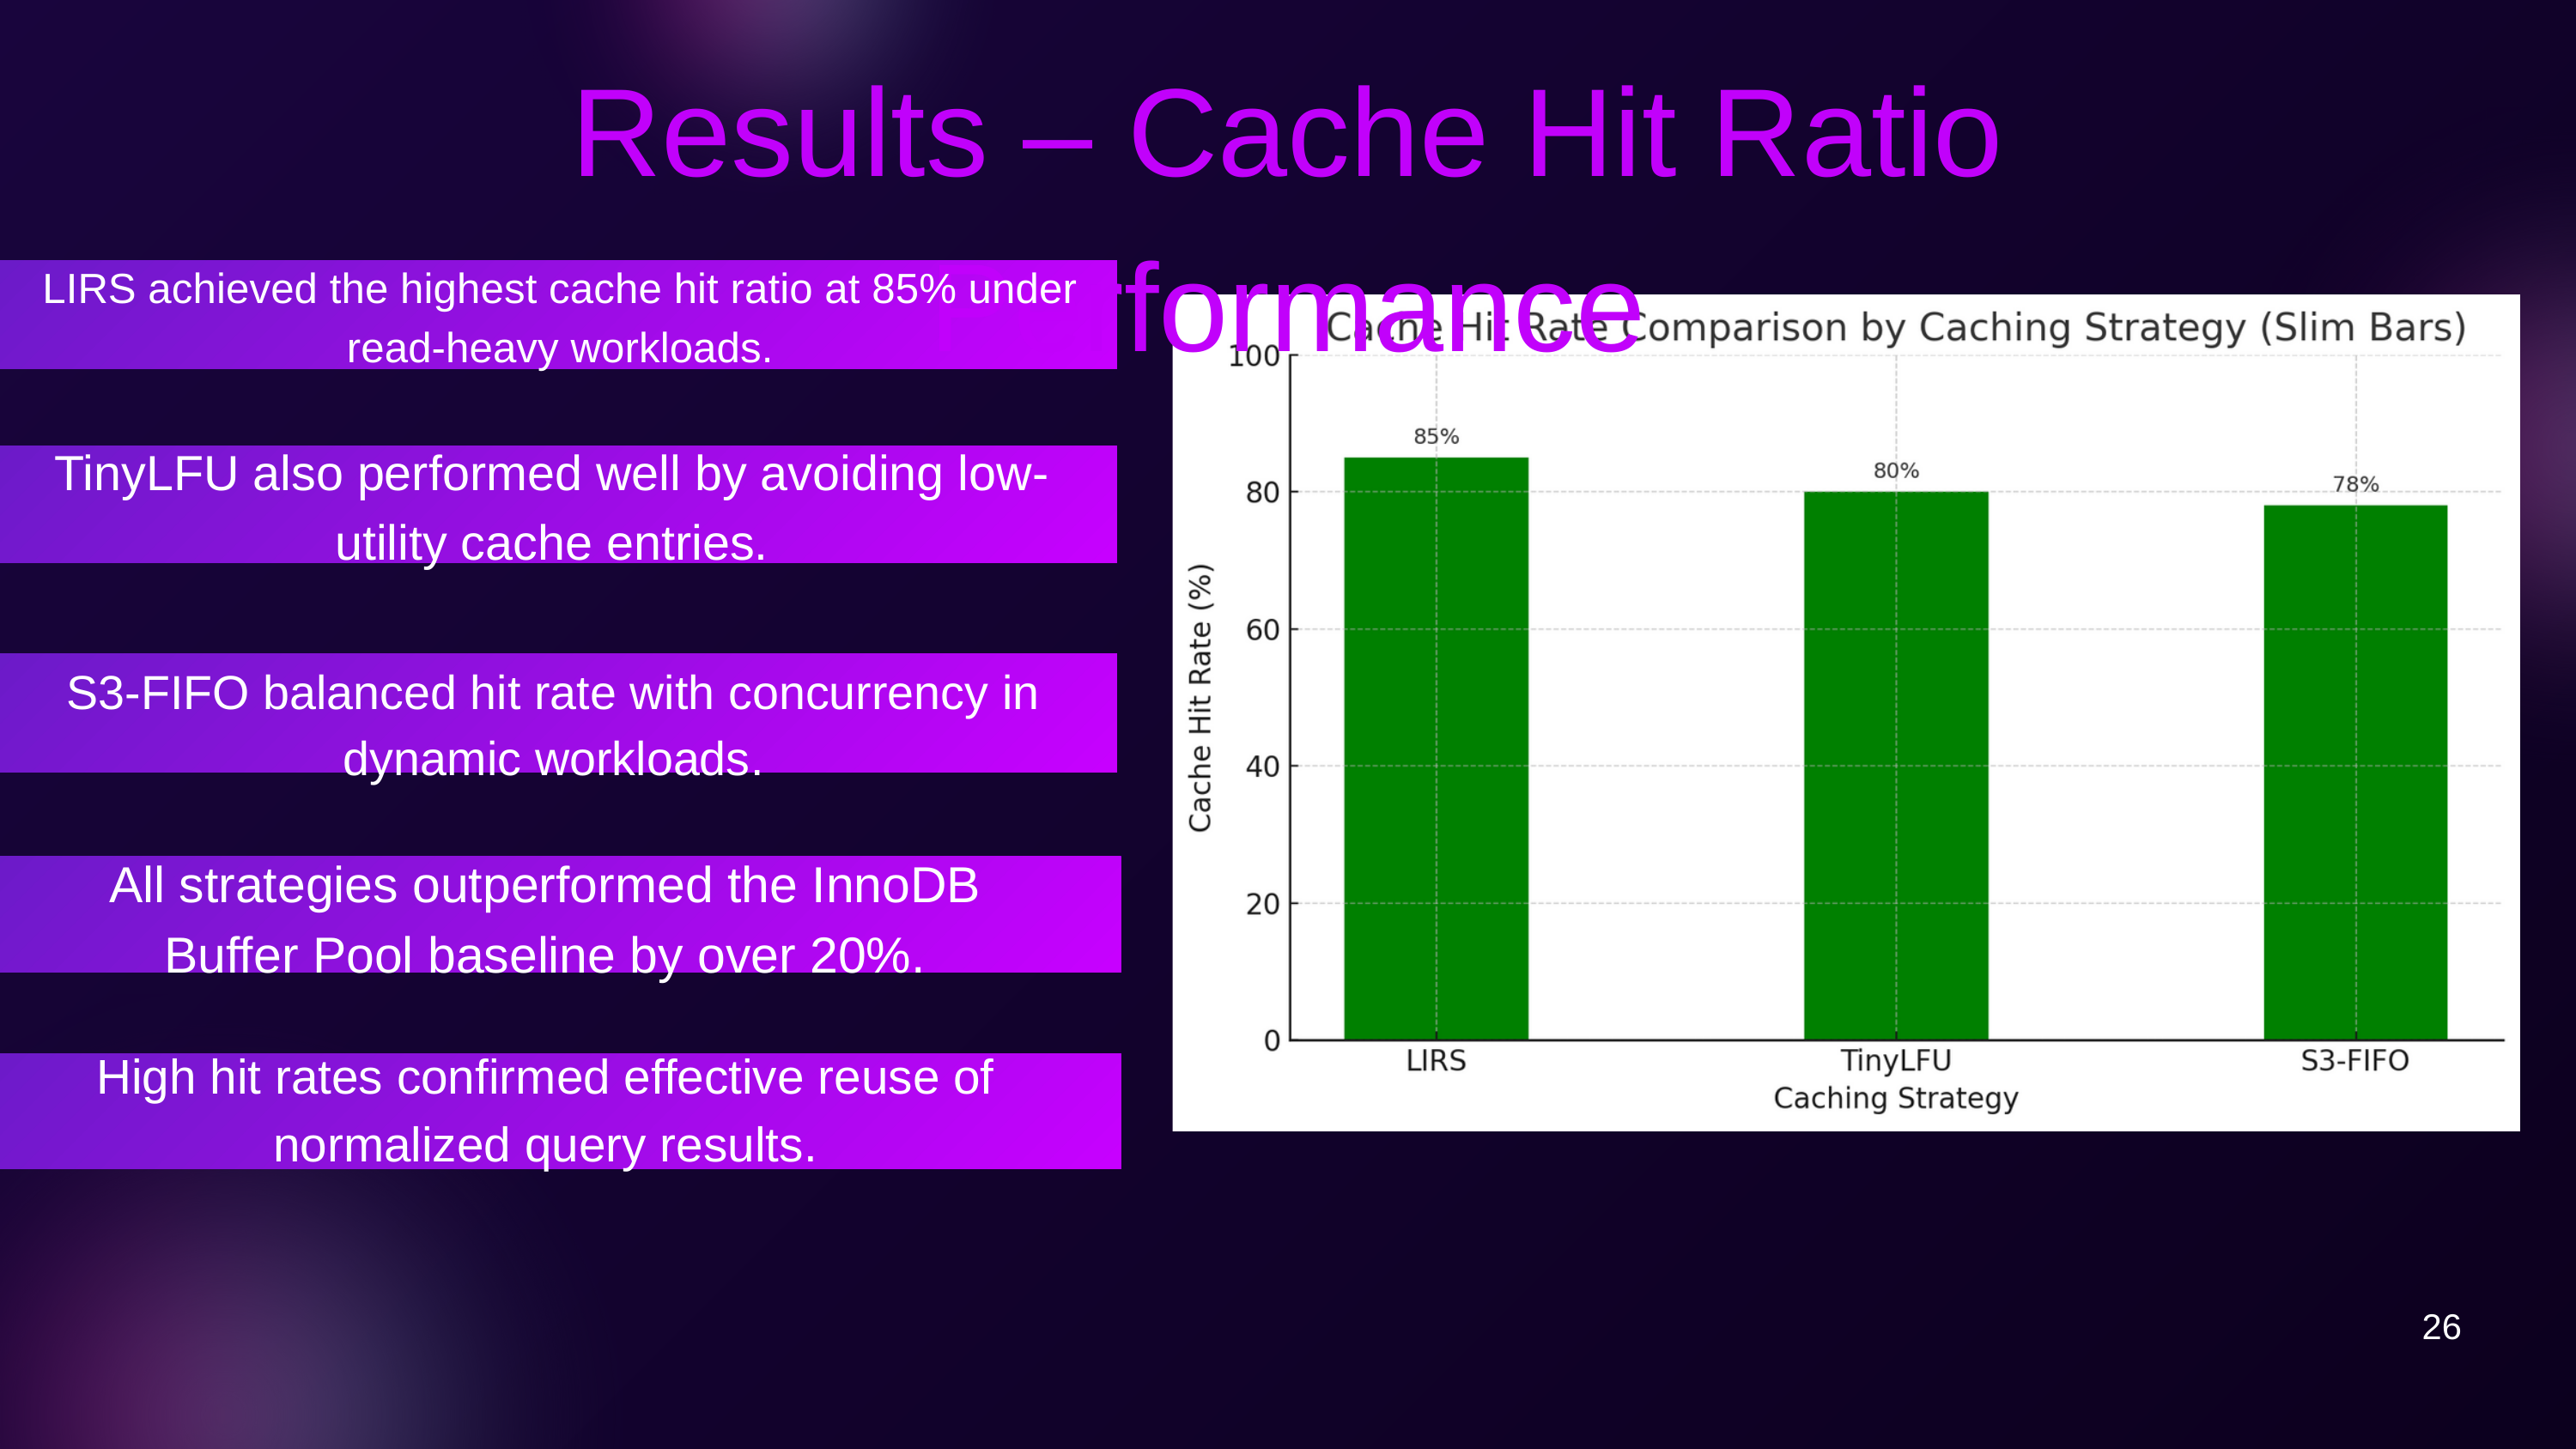

Results – Cache Hit Ratio Performance

LIRS achieved the highest cache hit ratio at 85% under read-heavy workloads.

TinyLFU also performed well by avoiding low-utility cache entries.

S3-FIFO balanced hit rate with concurrency in dynamic workloads.

All strategies outperformed the InnoDB Buffer Pool baseline by over 20%.

High hit rates confirmed effective reuse of normalized query results.

26